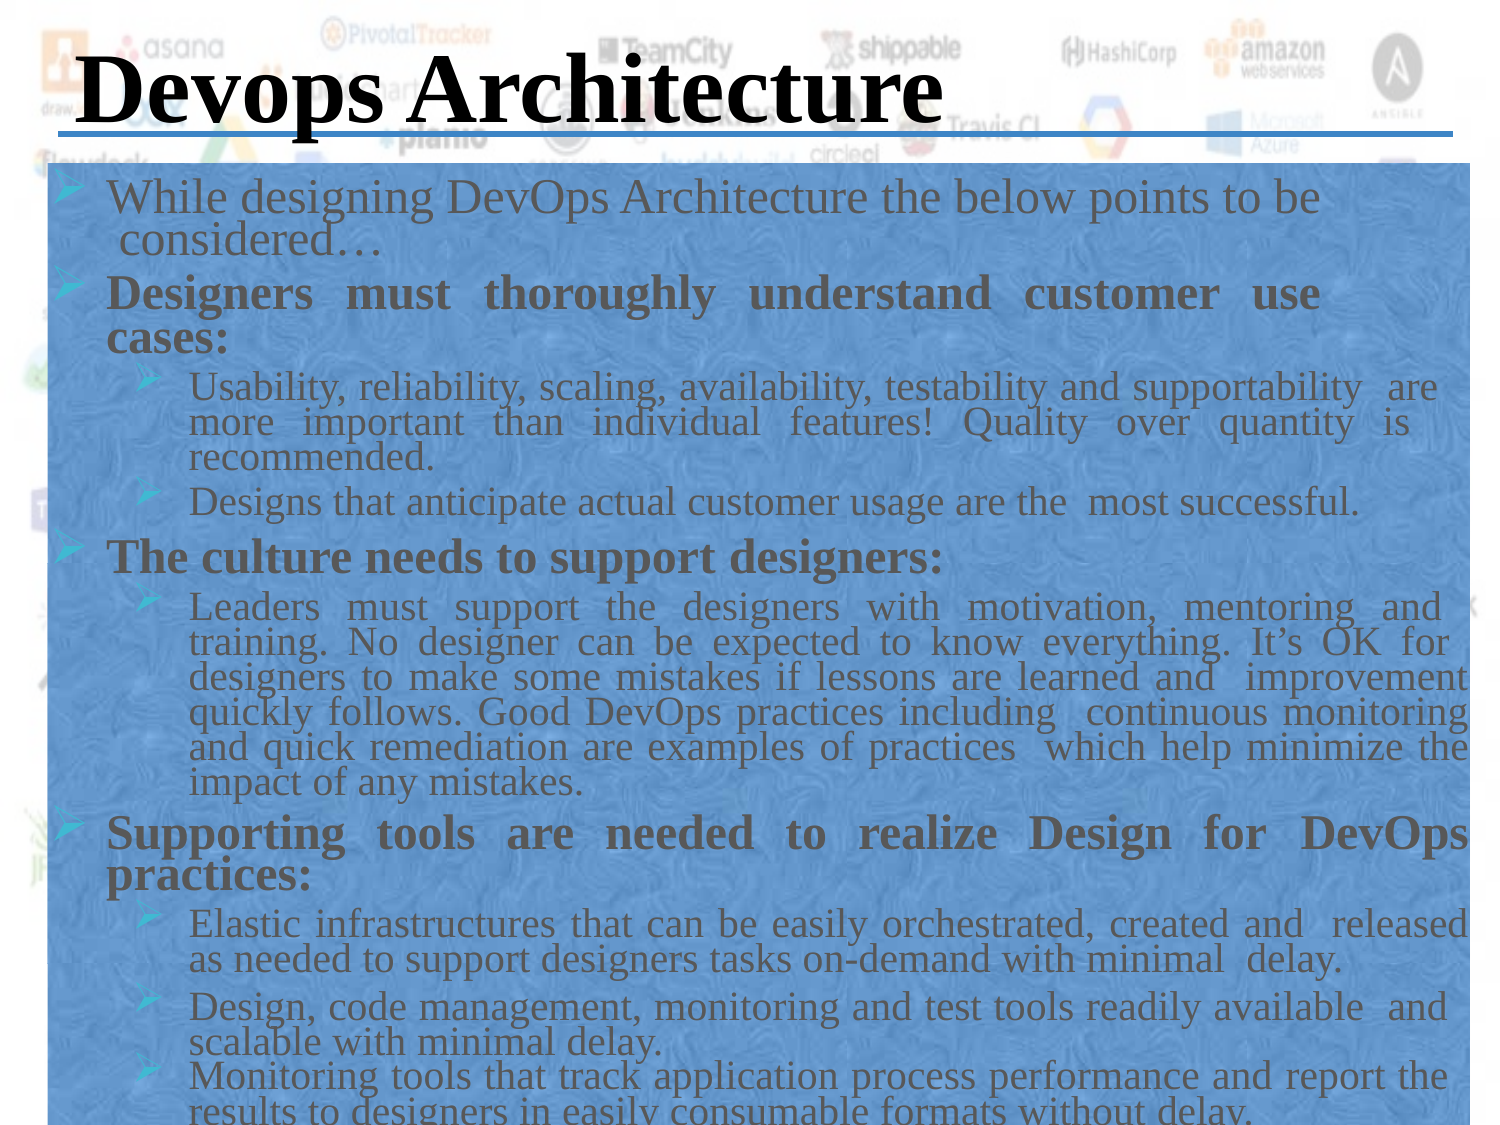

Devops Architecture
While designing DevOps Architecture the below points to be  considered…
Designers must thoroughly understand customer use cases:
Usability, reliability, scaling, availability, testability and supportability  are more important than individual features! Quality over quantity is  recommended.
Designs that anticipate actual customer usage are the  most successful.
The culture needs to support designers:
Leaders must support the designers with motivation, mentoring and  training. No designer can be expected to know everything. It’s OK for  designers to make some mistakes if lessons are learned and  improvement quickly follows. Good DevOps practices including  continuous monitoring and quick remediation are examples of practices  which help minimize the impact of any mistakes.
Supporting tools are needed to realize Design for DevOps practices:
Elastic infrastructures that can be easily orchestrated, created and  released as needed to support designers tasks on-demand with minimal  delay.
Design, code management, monitoring and test tools readily available  and scalable with minimal delay.
Monitoring tools that track application process performance and report the results to designers in easily consumable formats without delay.